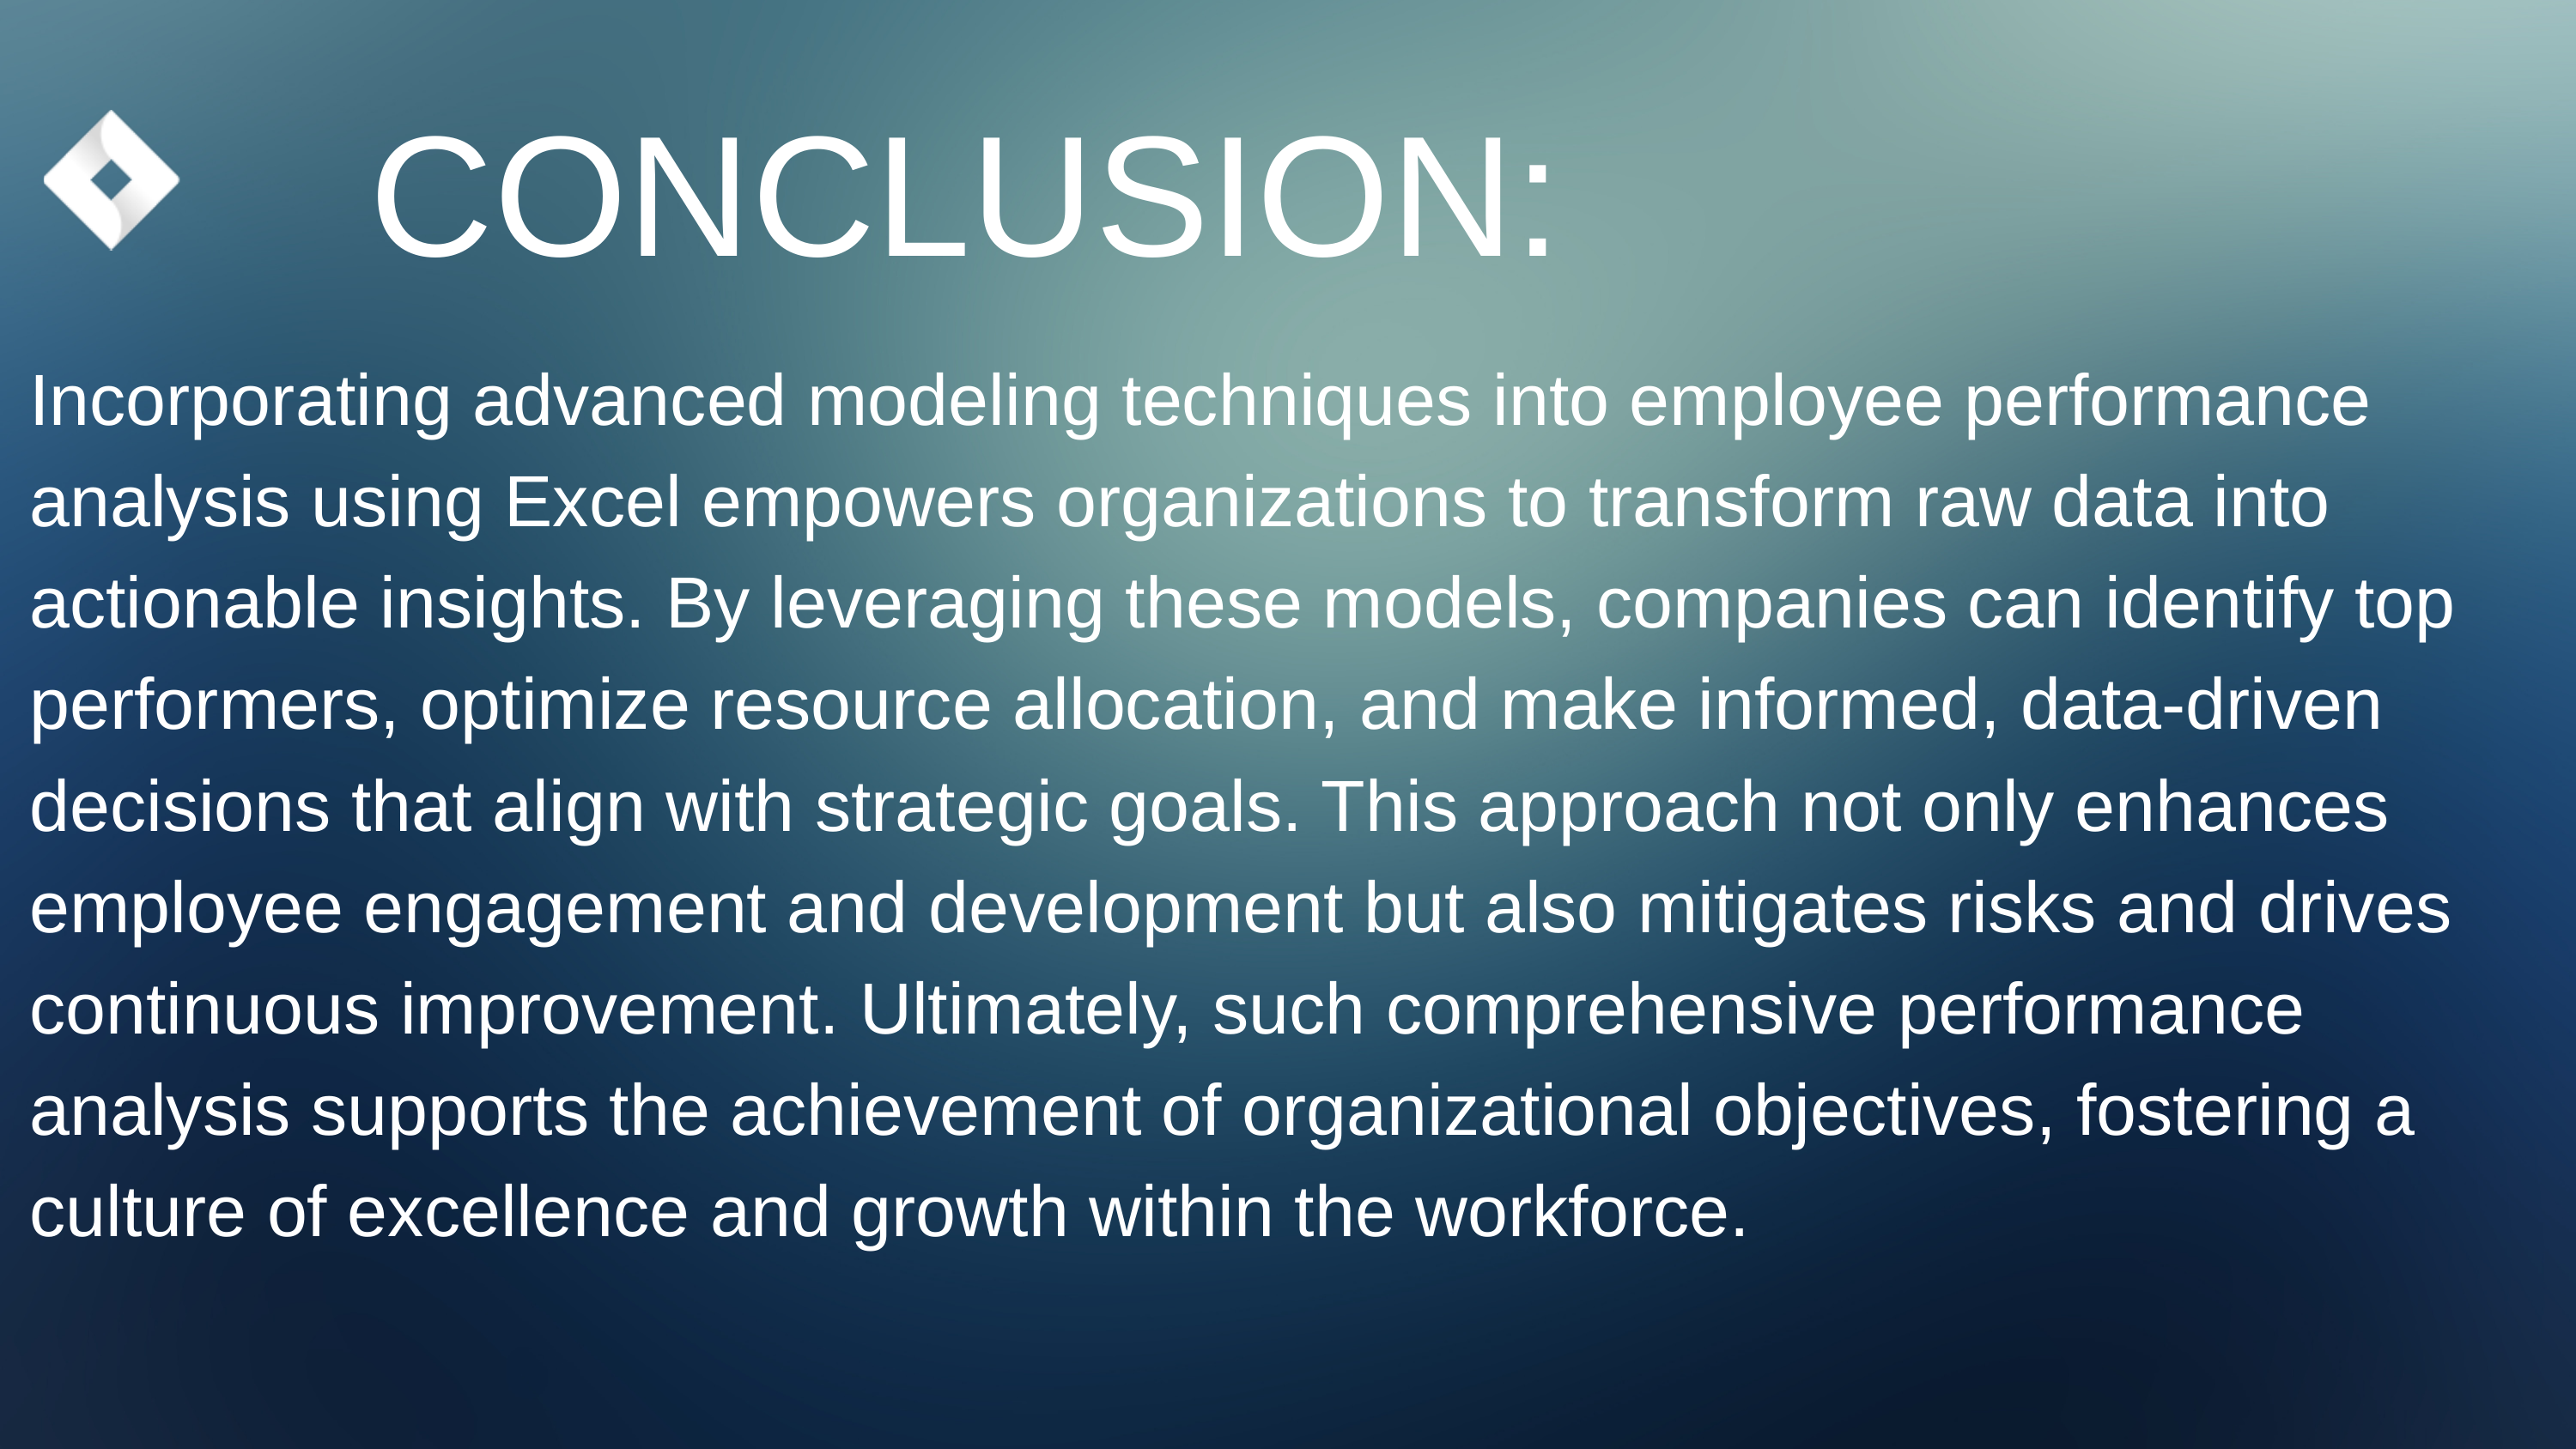

CONCLUSION:

Incorporating advanced modeling techniques into employee performance analysis using Excel empowers organizations to transform raw data into actionable insights. By leveraging these models, companies can identify top performers, optimize resource allocation, and make informed, data-driven decisions that align with strategic goals. This approach not only enhances employee engagement and development but also mitigates risks and drives continuous improvement. Ultimately, such comprehensive performance analysis supports the achievement of organizational objectives, fostering a culture of excellence and growth within the workforce.